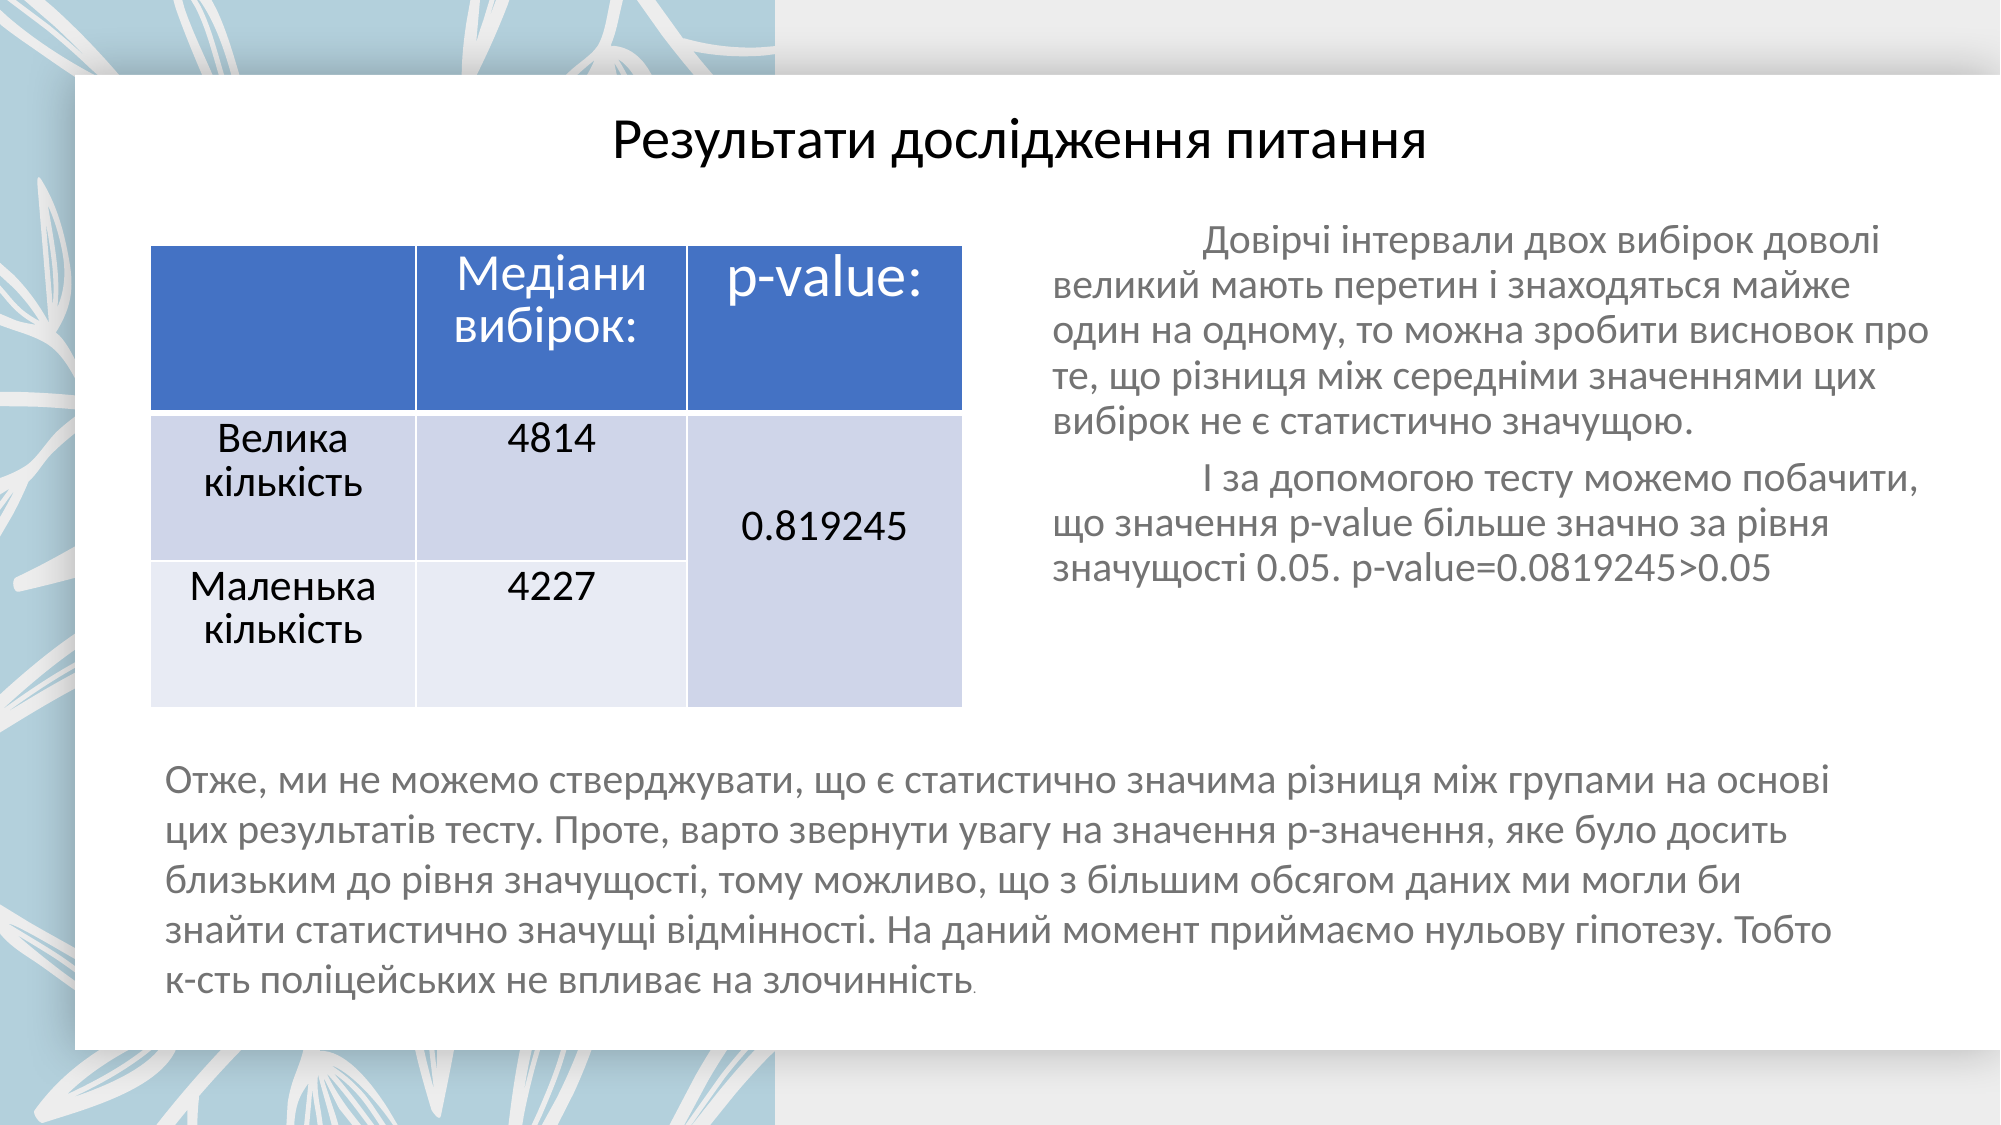

Результати дослідження питання
	Довірчі інтервали двох вибірок доволі великий мають перетин і знаходяться майже один на одному, то можна зробити висновок про те, що різниця між середніми значеннями цих вибірок не є статистично значущою.
	І за допомогою тесту можемо побачити, що значення p-value більше значно за рівня значущості 0.05. p-value=0.0819245>0.05
|  | Медіани вибірок: | p-value: |
| --- | --- | --- |
| Велика кількість | 4814 | 0.819245 |
| Маленька кількість | 4227 |  |
Отже, ми не можемо стверджувати, що є статистично значима різниця між групами на основі цих результатів тесту. Проте, варто звернути увагу на значення p-значення, яке було досить близьким до рівня значущості, тому можливо, що з більшим обсягом даних ми могли би знайти статистично значущі відмінності. На даний момент приймаємо нульову гіпотезу. Тобто к-сть поліцейських не впливає на злочинність.